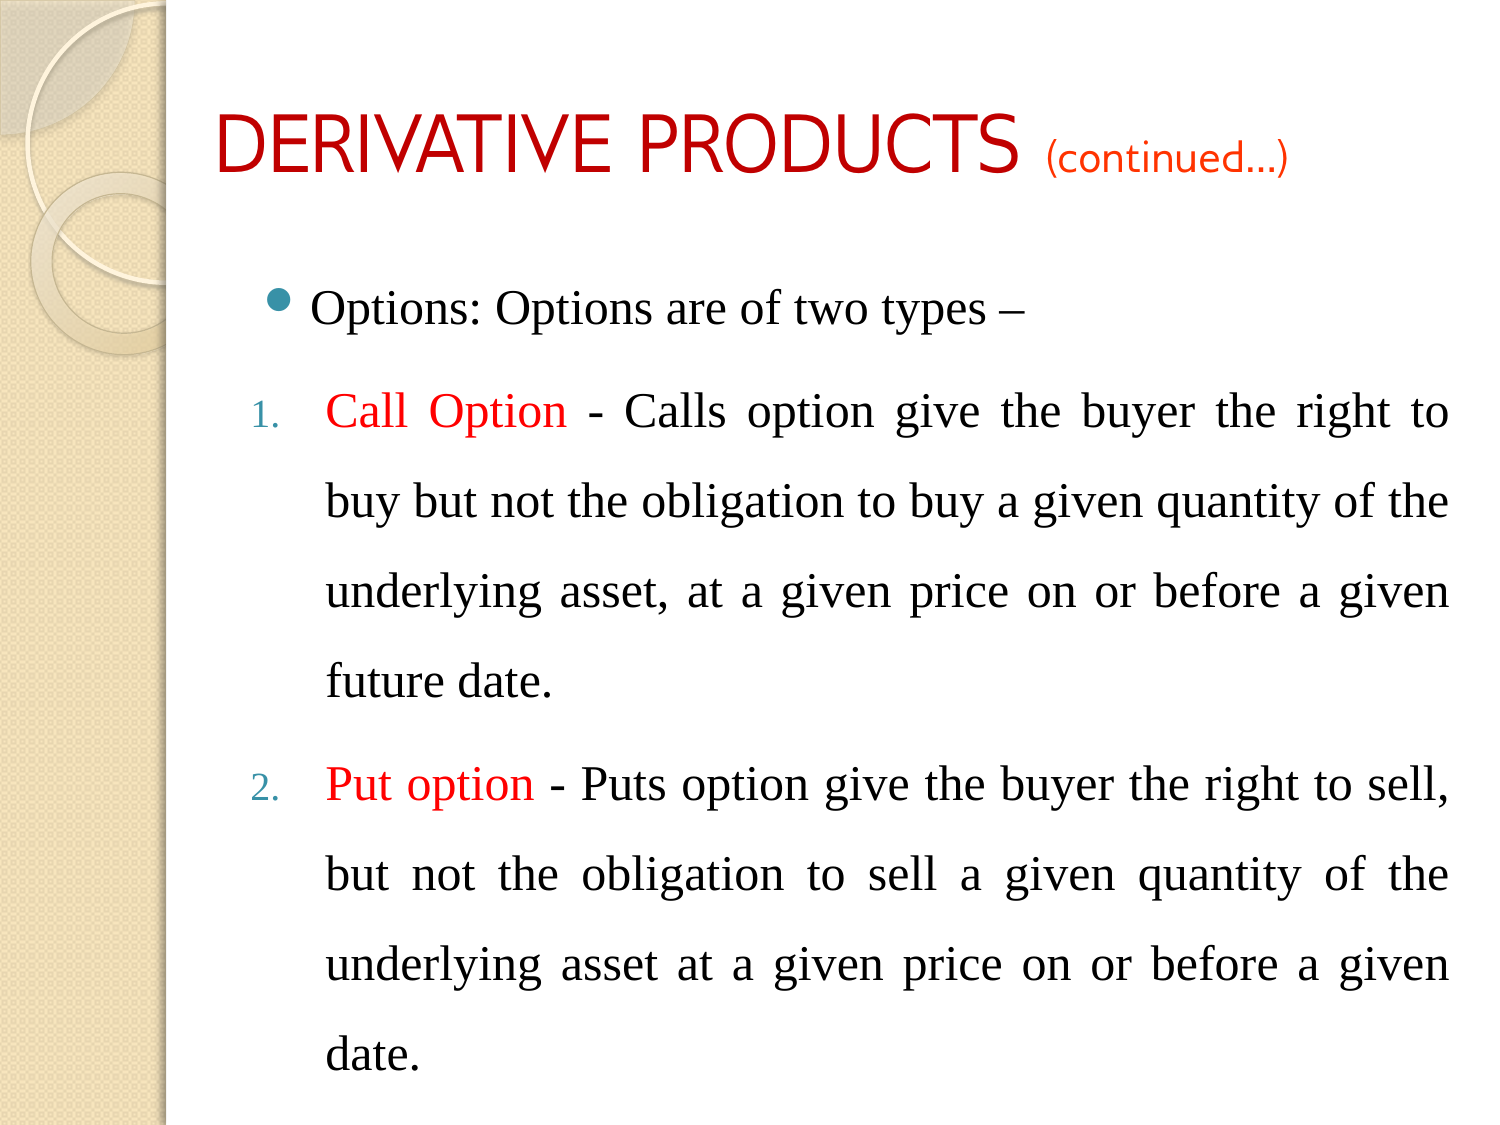

# DERIVATIVE PRODUCTS (continued…)
Options: Options are of two types –
Call Option - Calls option give the buyer the right to buy but not the obligation to buy a given quantity of the underlying asset, at a given price on or before a given future date.
Put option - Puts option give the buyer the right to sell, but not the obligation to sell a given quantity of the underlying asset at a given price on or before a given date.